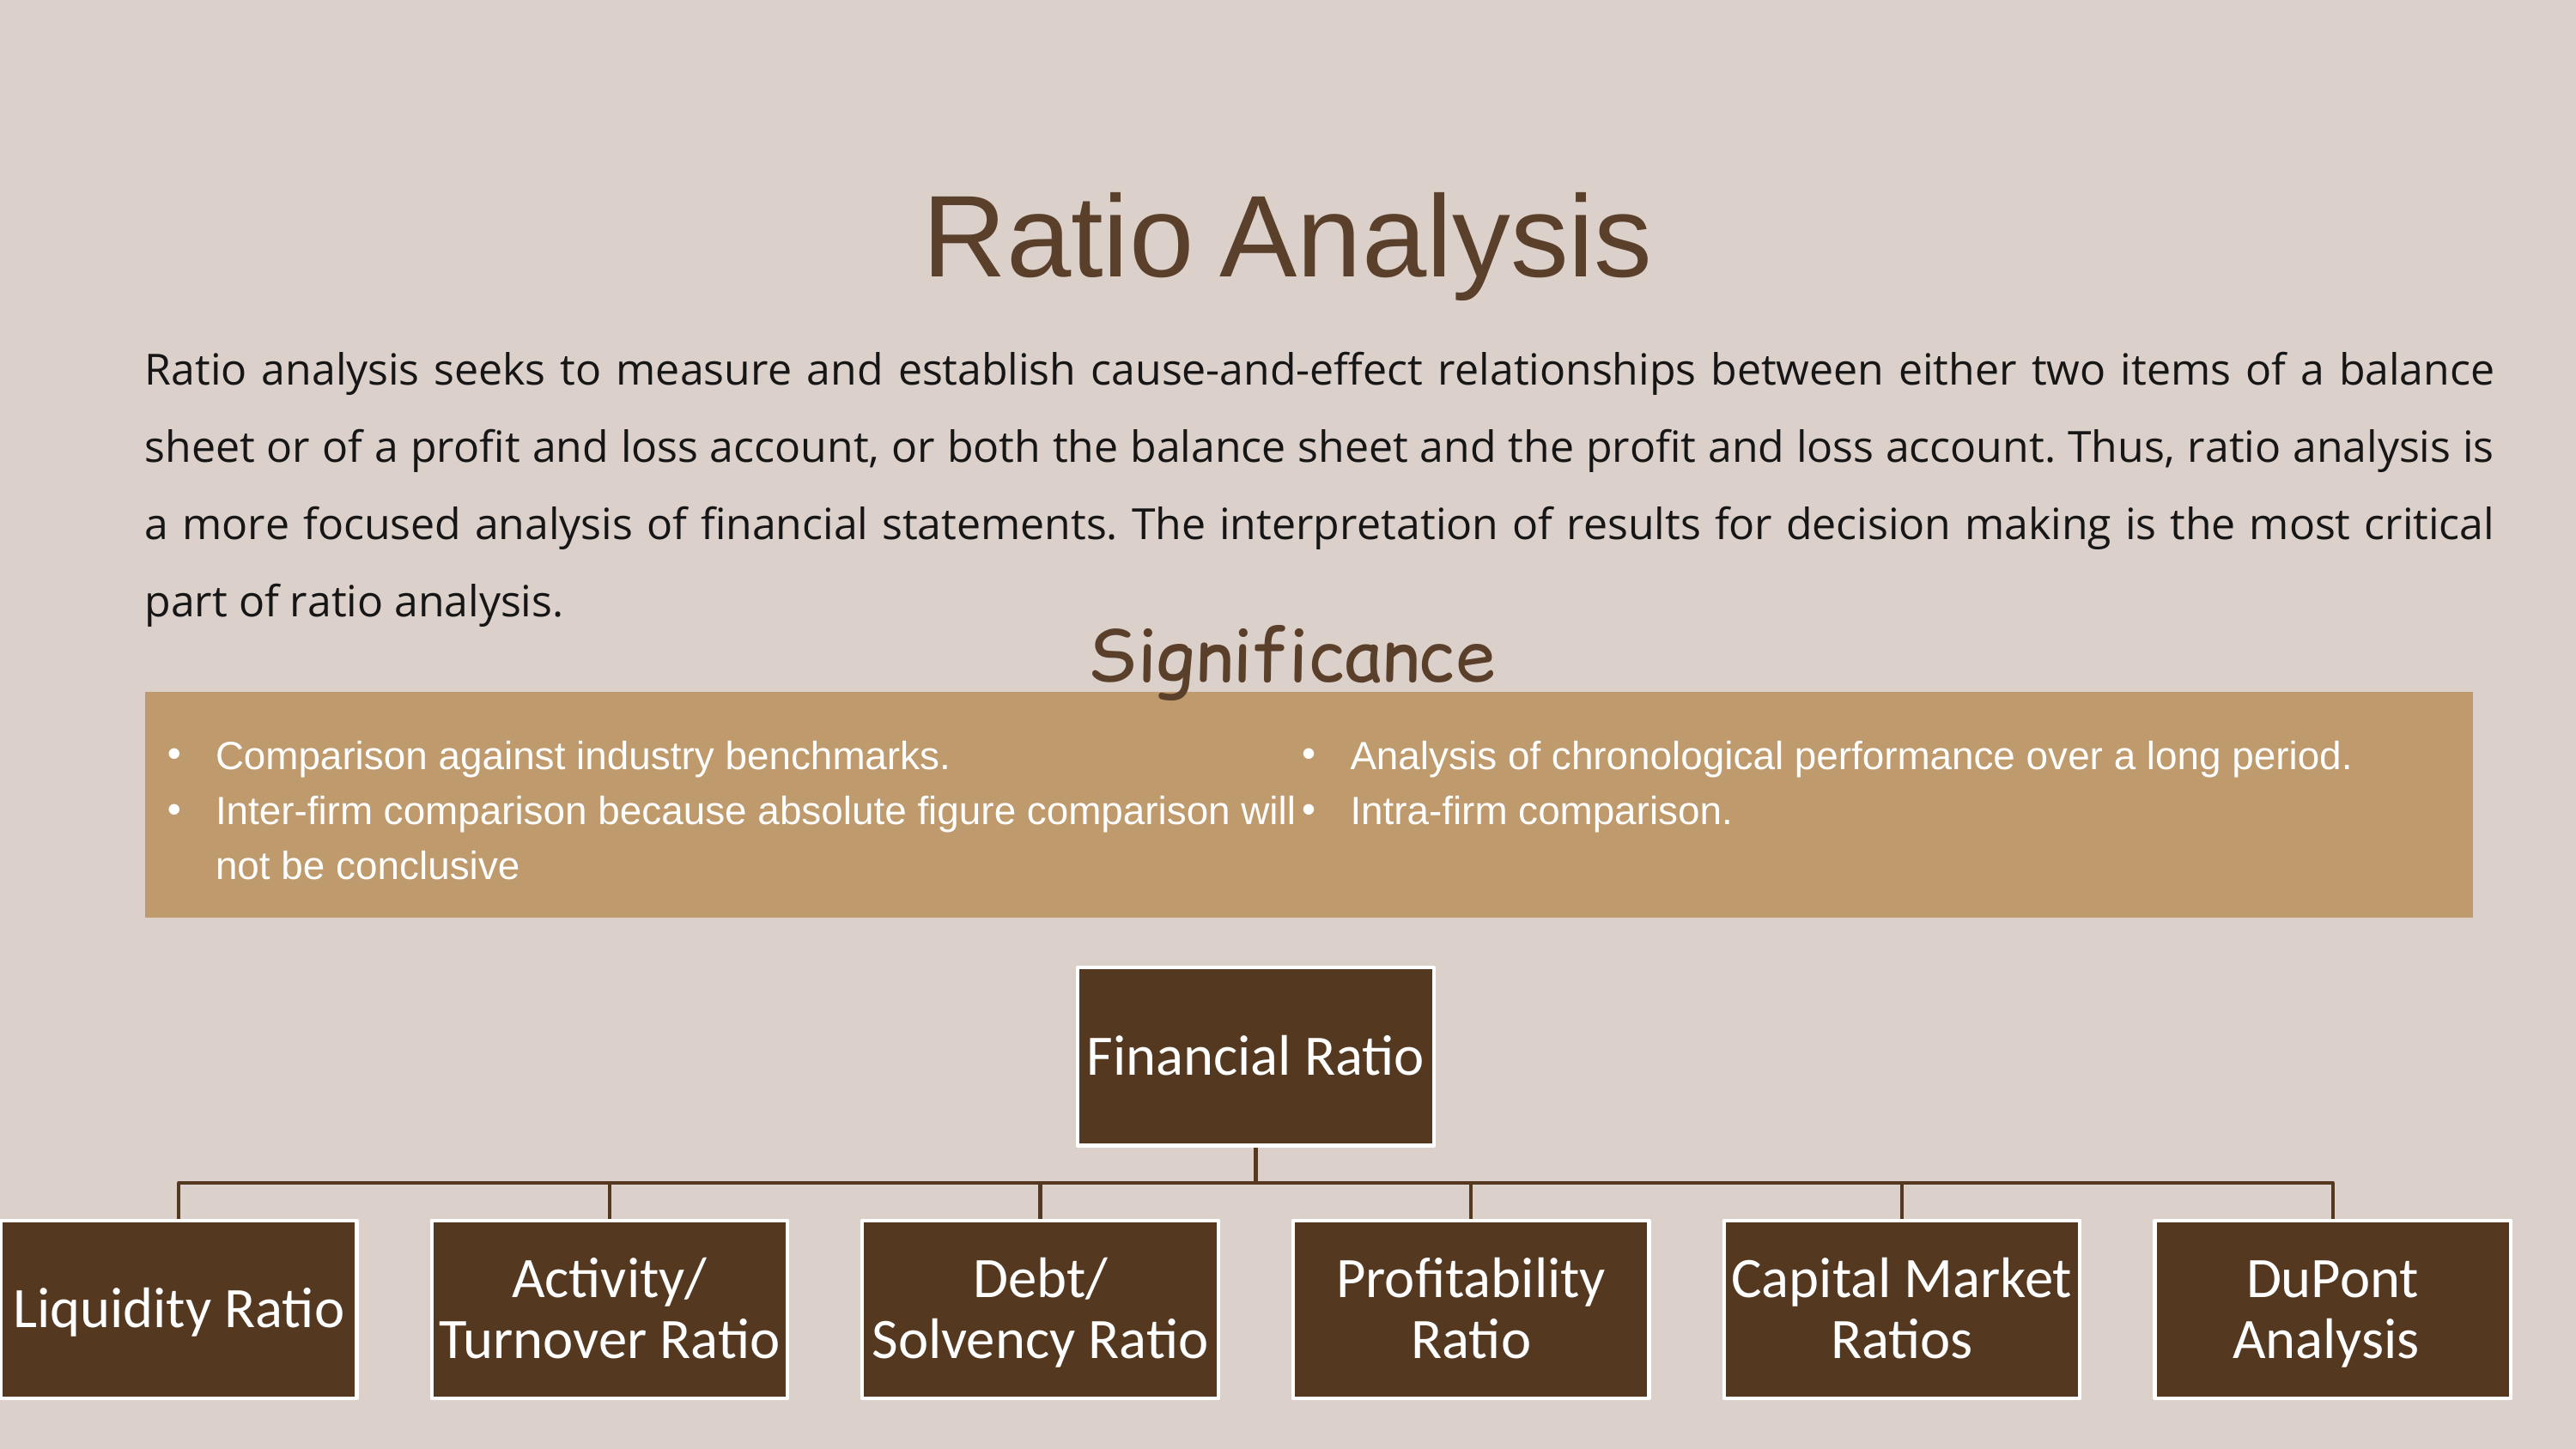

Ratio Analysis
Ratio analysis seeks to measure and establish cause-and-effect relationships between either two items of a balance sheet or of a profit and loss account, or both the balance sheet and the profit and loss account. Thus, ratio analysis is a more focused analysis of financial statements. The interpretation of results for decision making is the most critical part of ratio analysis.
Significance
Financial Ratio
Liquidity Ratio
Activity/ Turnover Ratio
Debt/ Solvency Ratio
Profitability Ratio
Capital Market Ratios
DuPont Analysis

Comparison against industry benchmarks.
Inter-firm comparison because absolute figure comparison will not be conclusive
Analysis of chronological performance over a long period.
Intra-firm comparison.